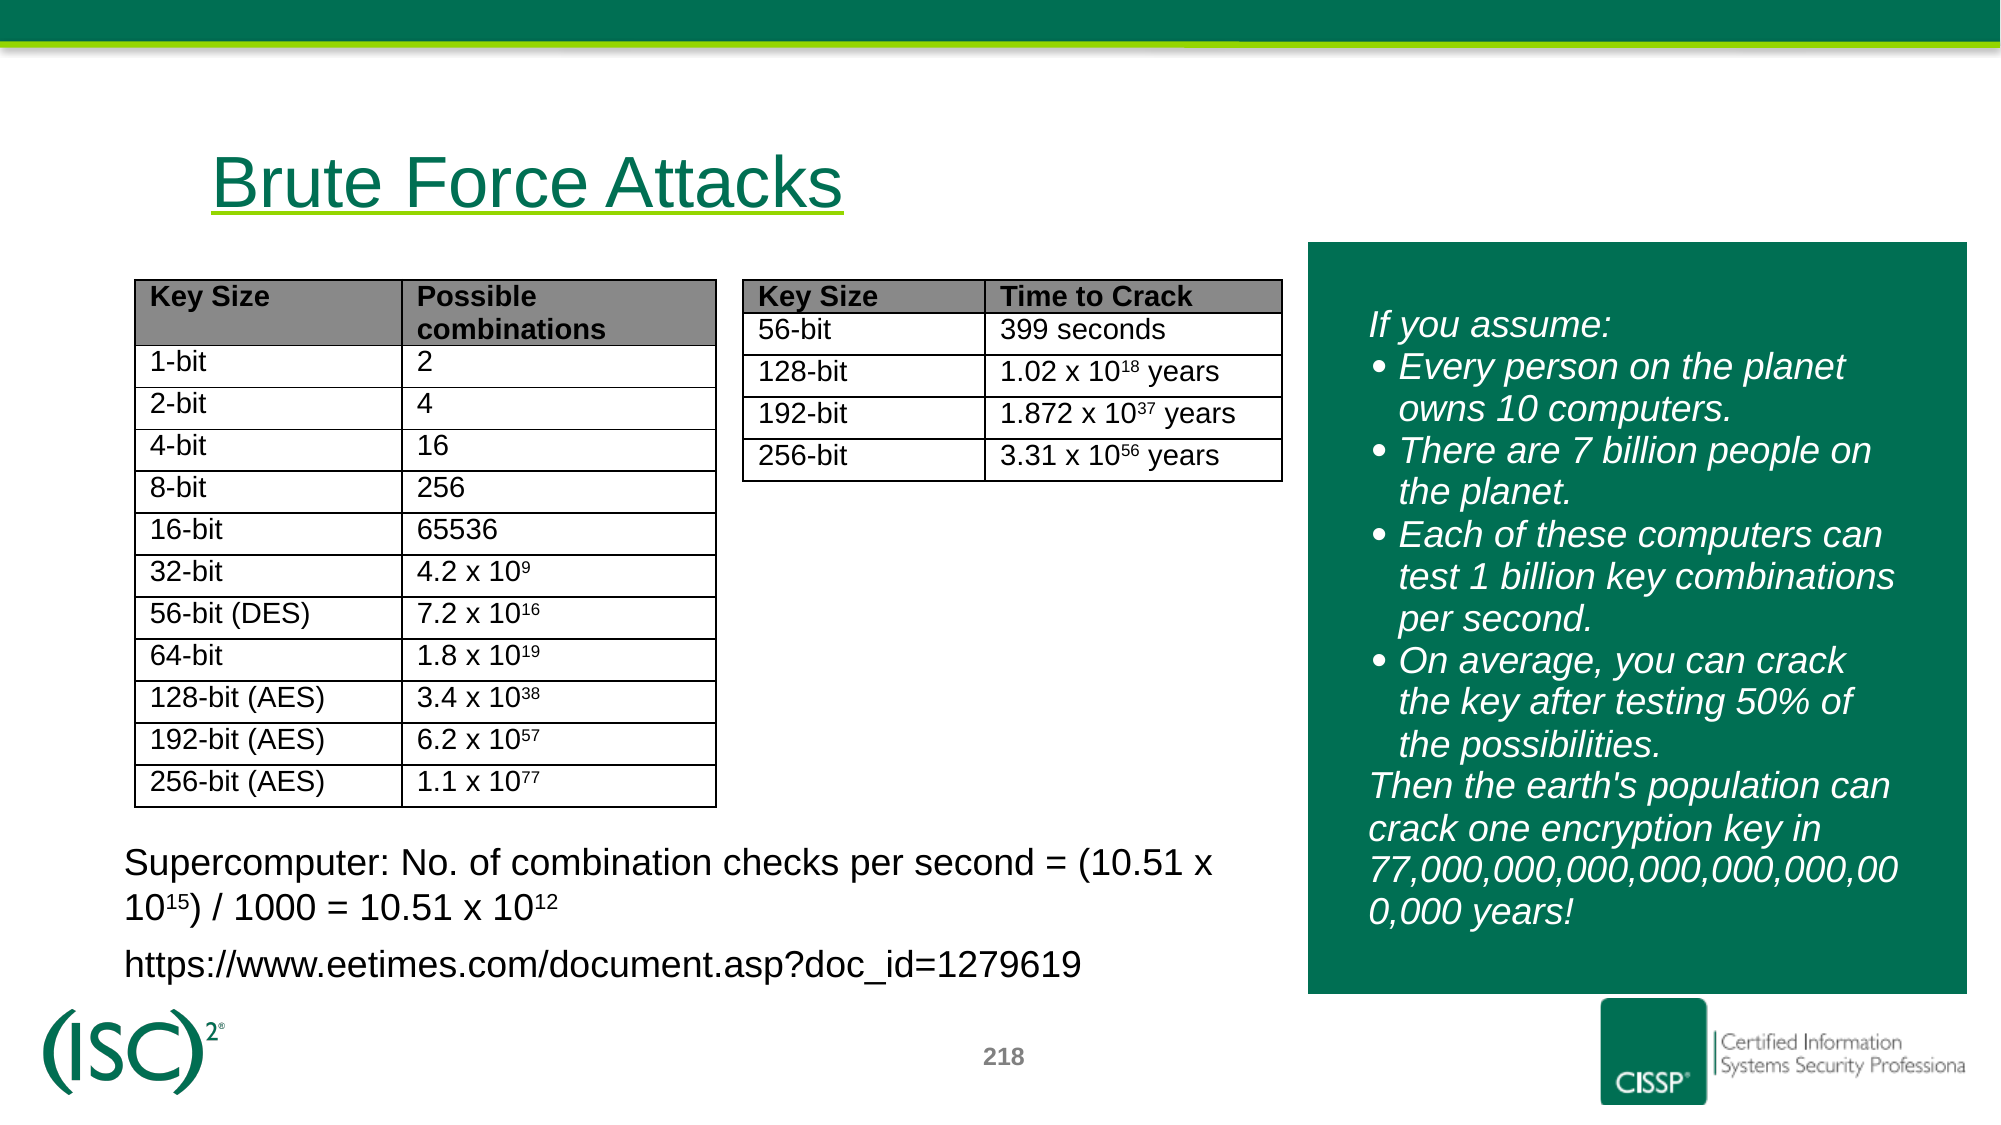

Brute Force Attacks
| If you assume: Every person on the planet owns 10 computers. There are 7 billion people on the planet. Each of these computers can test 1 billion key combinations per second. On average, you can crack the key after testing 50% of the possibilities. Then the earth's population can crack one encryption key in 77,000,000,000,000,000,000,000,000 years! |
| --- |
| Key Size | Possible combinations |
| --- | --- |
| 1-bit | 2 |
| 2-bit | 4 |
| 4-bit | 16 |
| 8-bit | 256 |
| 16-bit | 65536 |
| 32-bit | 4.2 x 109 |
| 56-bit (DES) | 7.2 x 1016 |
| 64-bit | 1.8 x 1019 |
| 128-bit (AES) | 3.4 x 1038 |
| 192-bit (AES) | 6.2 x 1057 |
| 256-bit (AES) | 1.1 x 1077 |
| Key Size | Time to Crack |
| --- | --- |
| 56-bit | 399 seconds |
| 128-bit | 1.02 x 1018 years |
| 192-bit | 1.872 x 1037 years |
| 256-bit | 3.31 x 1056 years |
Supercomputer: No. of combination checks per second = (10.51 x 1015) / 1000 = 10.51 x 1012
https://www.eetimes.com/document.asp?doc_id=1279619